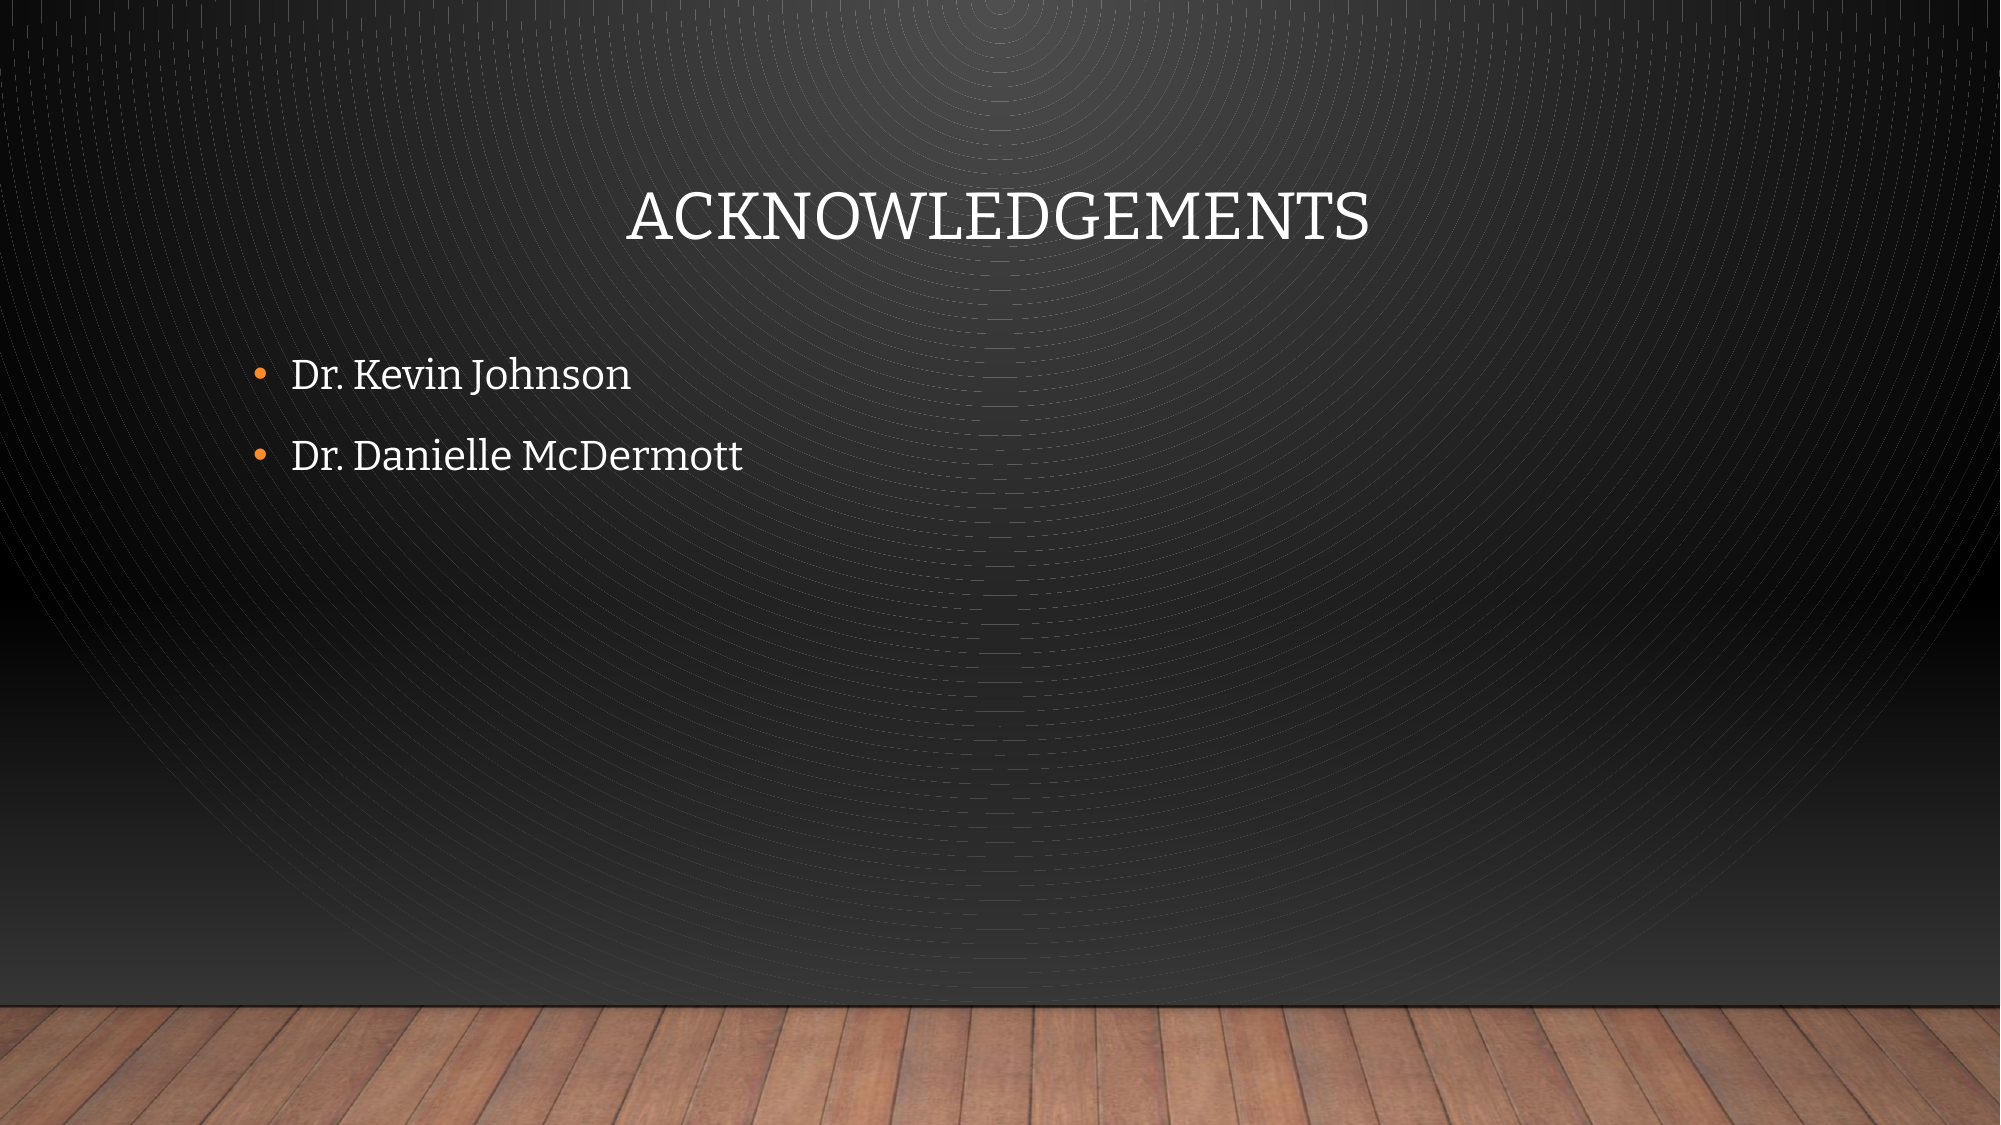

# Acknowledgements
Dr. Kevin Johnson
Dr. Danielle McDermott